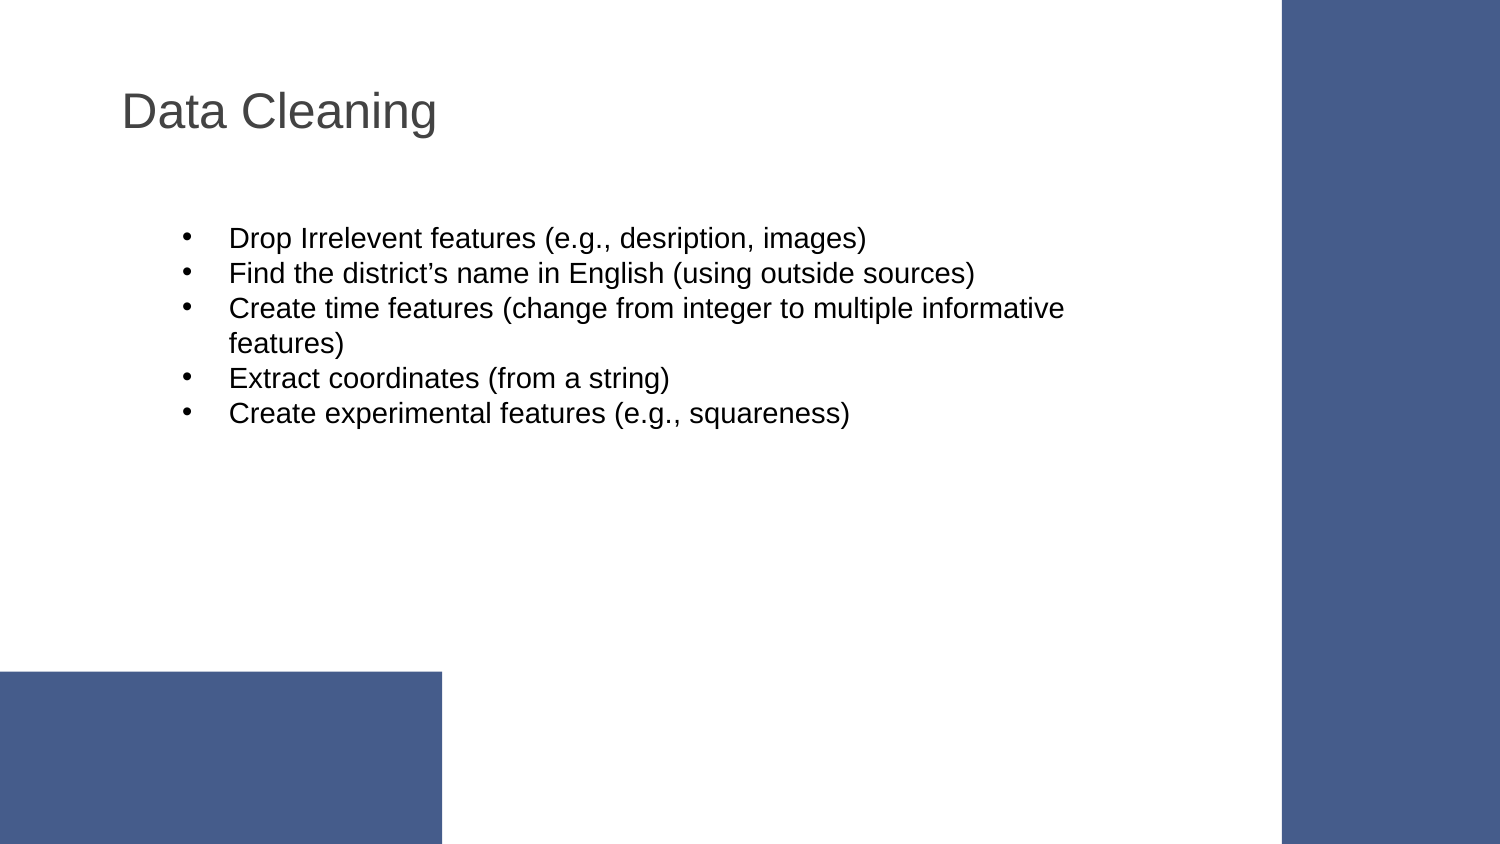

Data Cleaning
Drop Irrelevent features (e.g., desription, images)
Find the district’s name in English (using outside sources)
Create time features (change from integer to multiple informative features)
Extract coordinates (from a string)
Create experimental features (e.g., squareness)
#